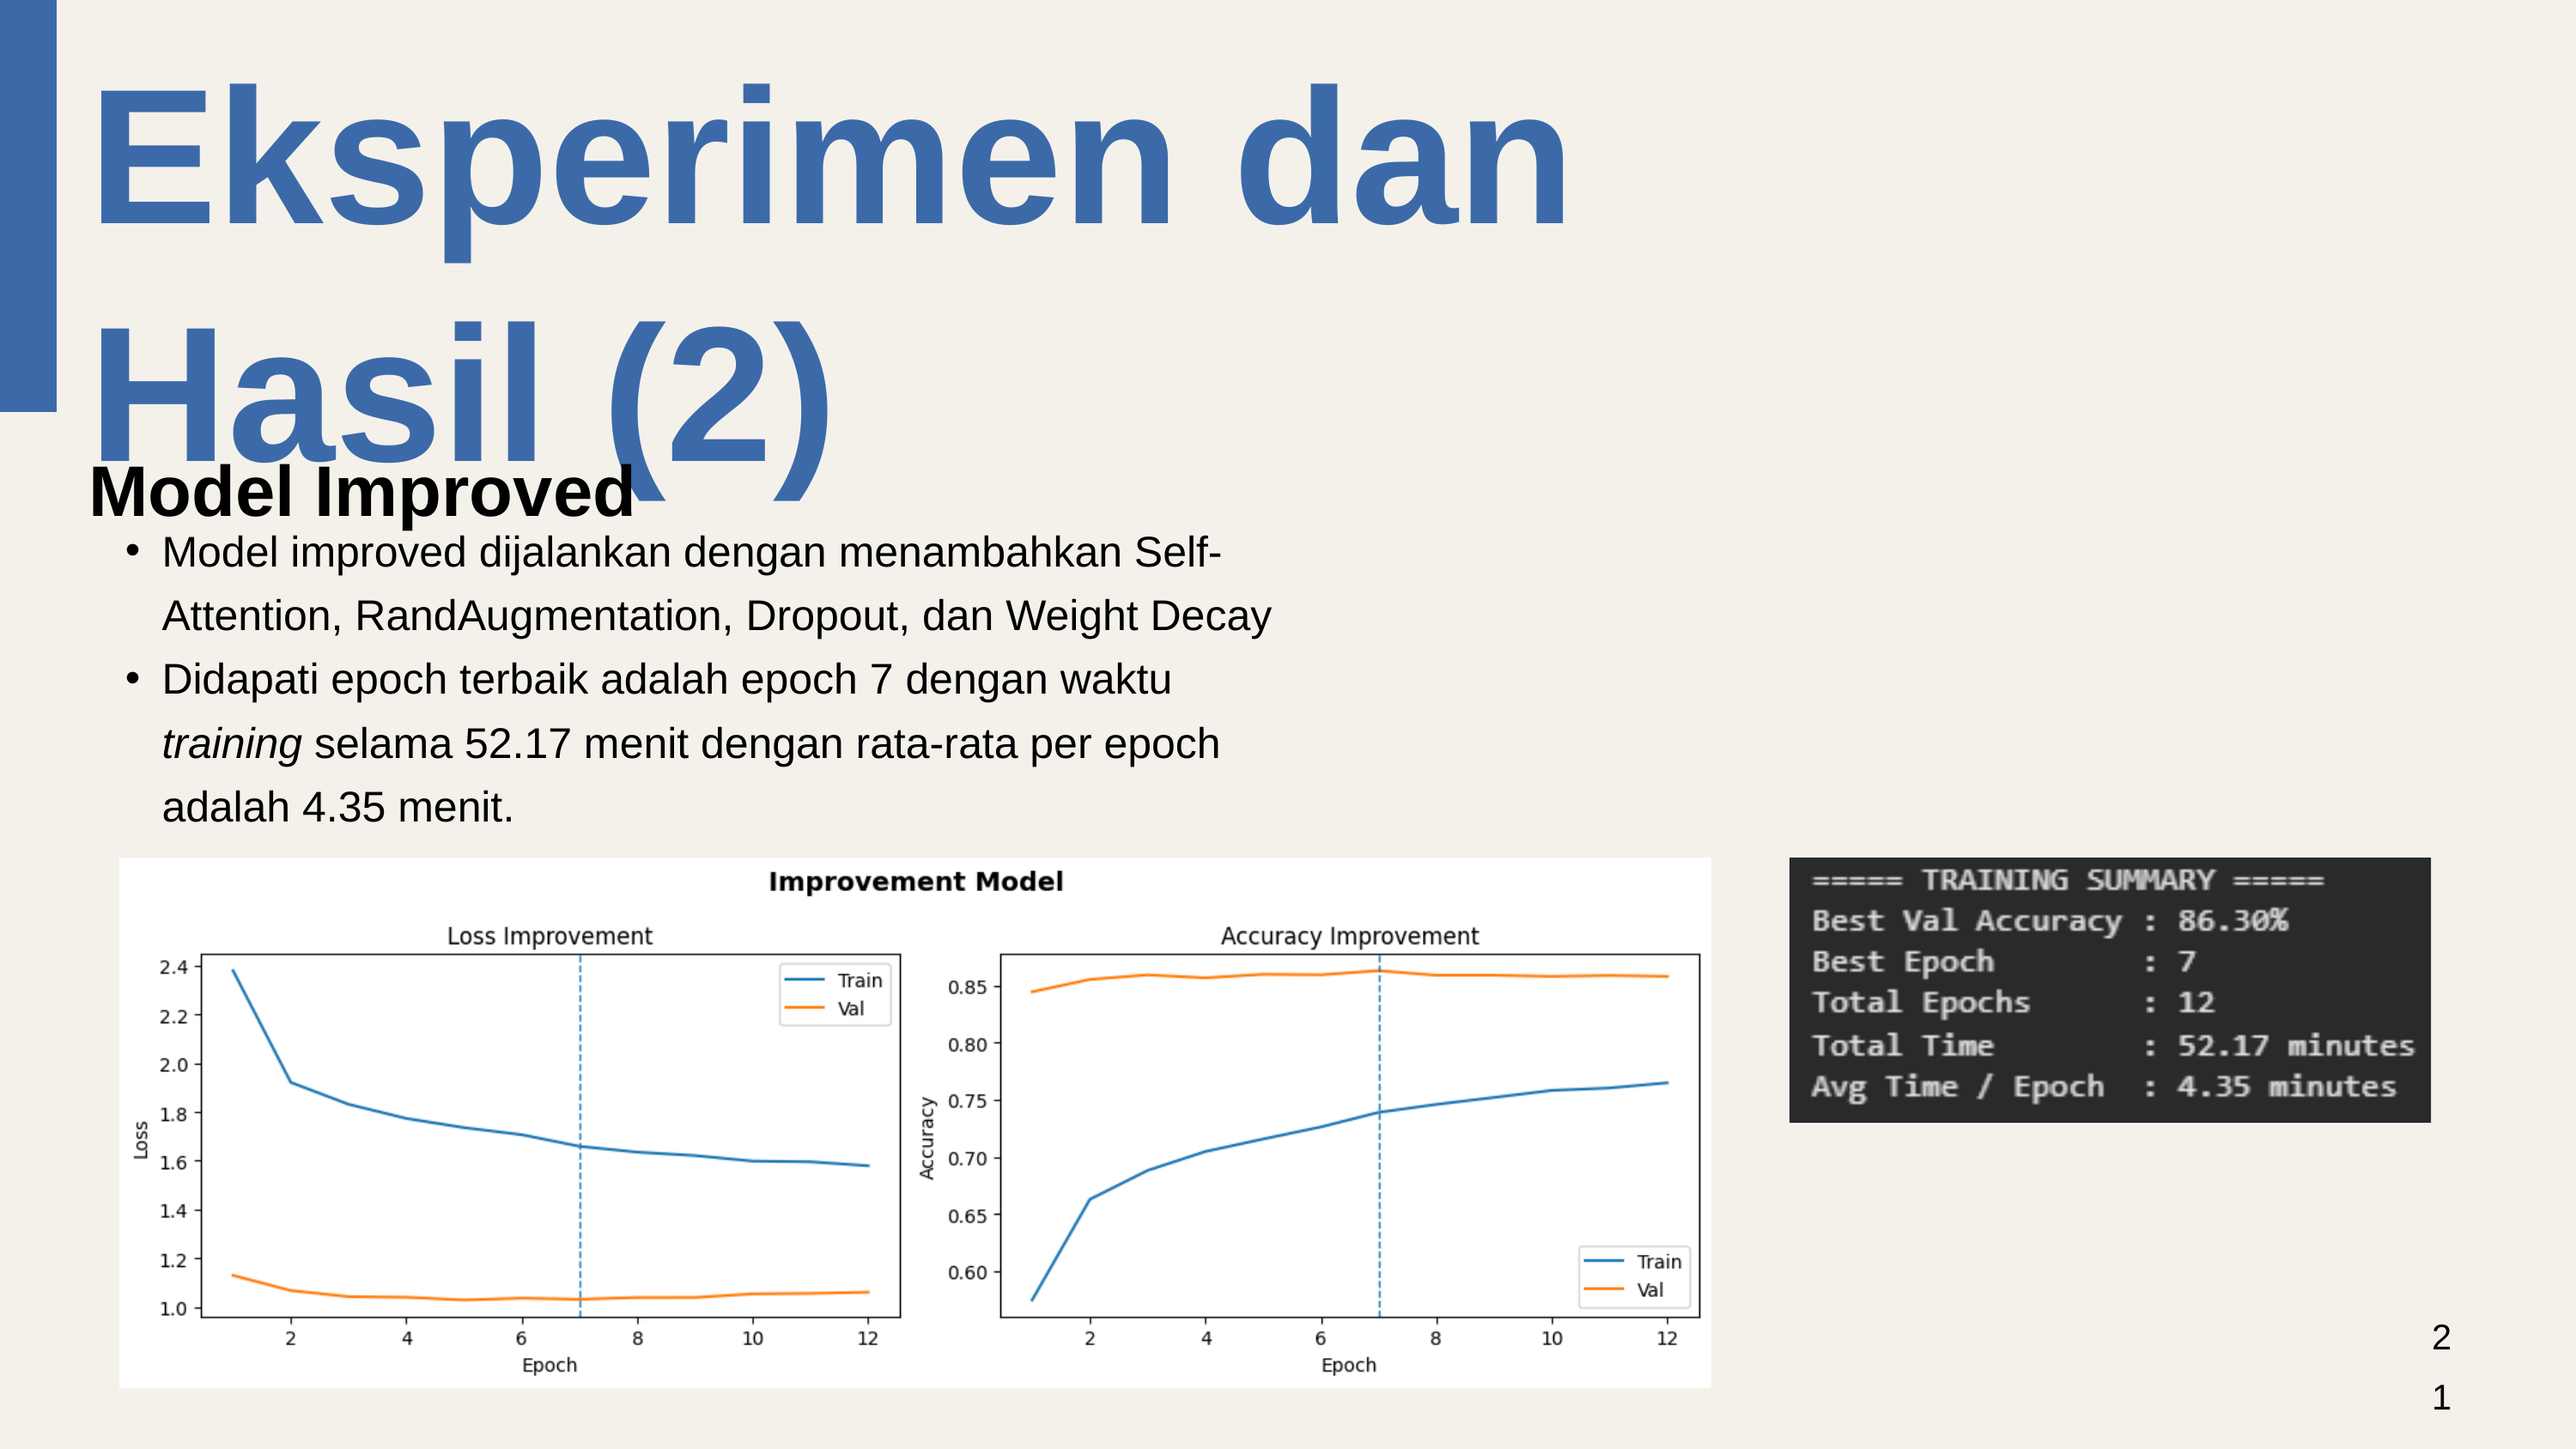

Eksperimen dan Hasil (2)
Model Improved
Model improved dijalankan dengan menambahkan Self-Attention, RandAugmentation, Dropout, dan Weight Decay
Didapati epoch terbaik adalah epoch 7 dengan waktu training selama 52.17 menit dengan rata-rata per epoch adalah 4.35 menit.

21